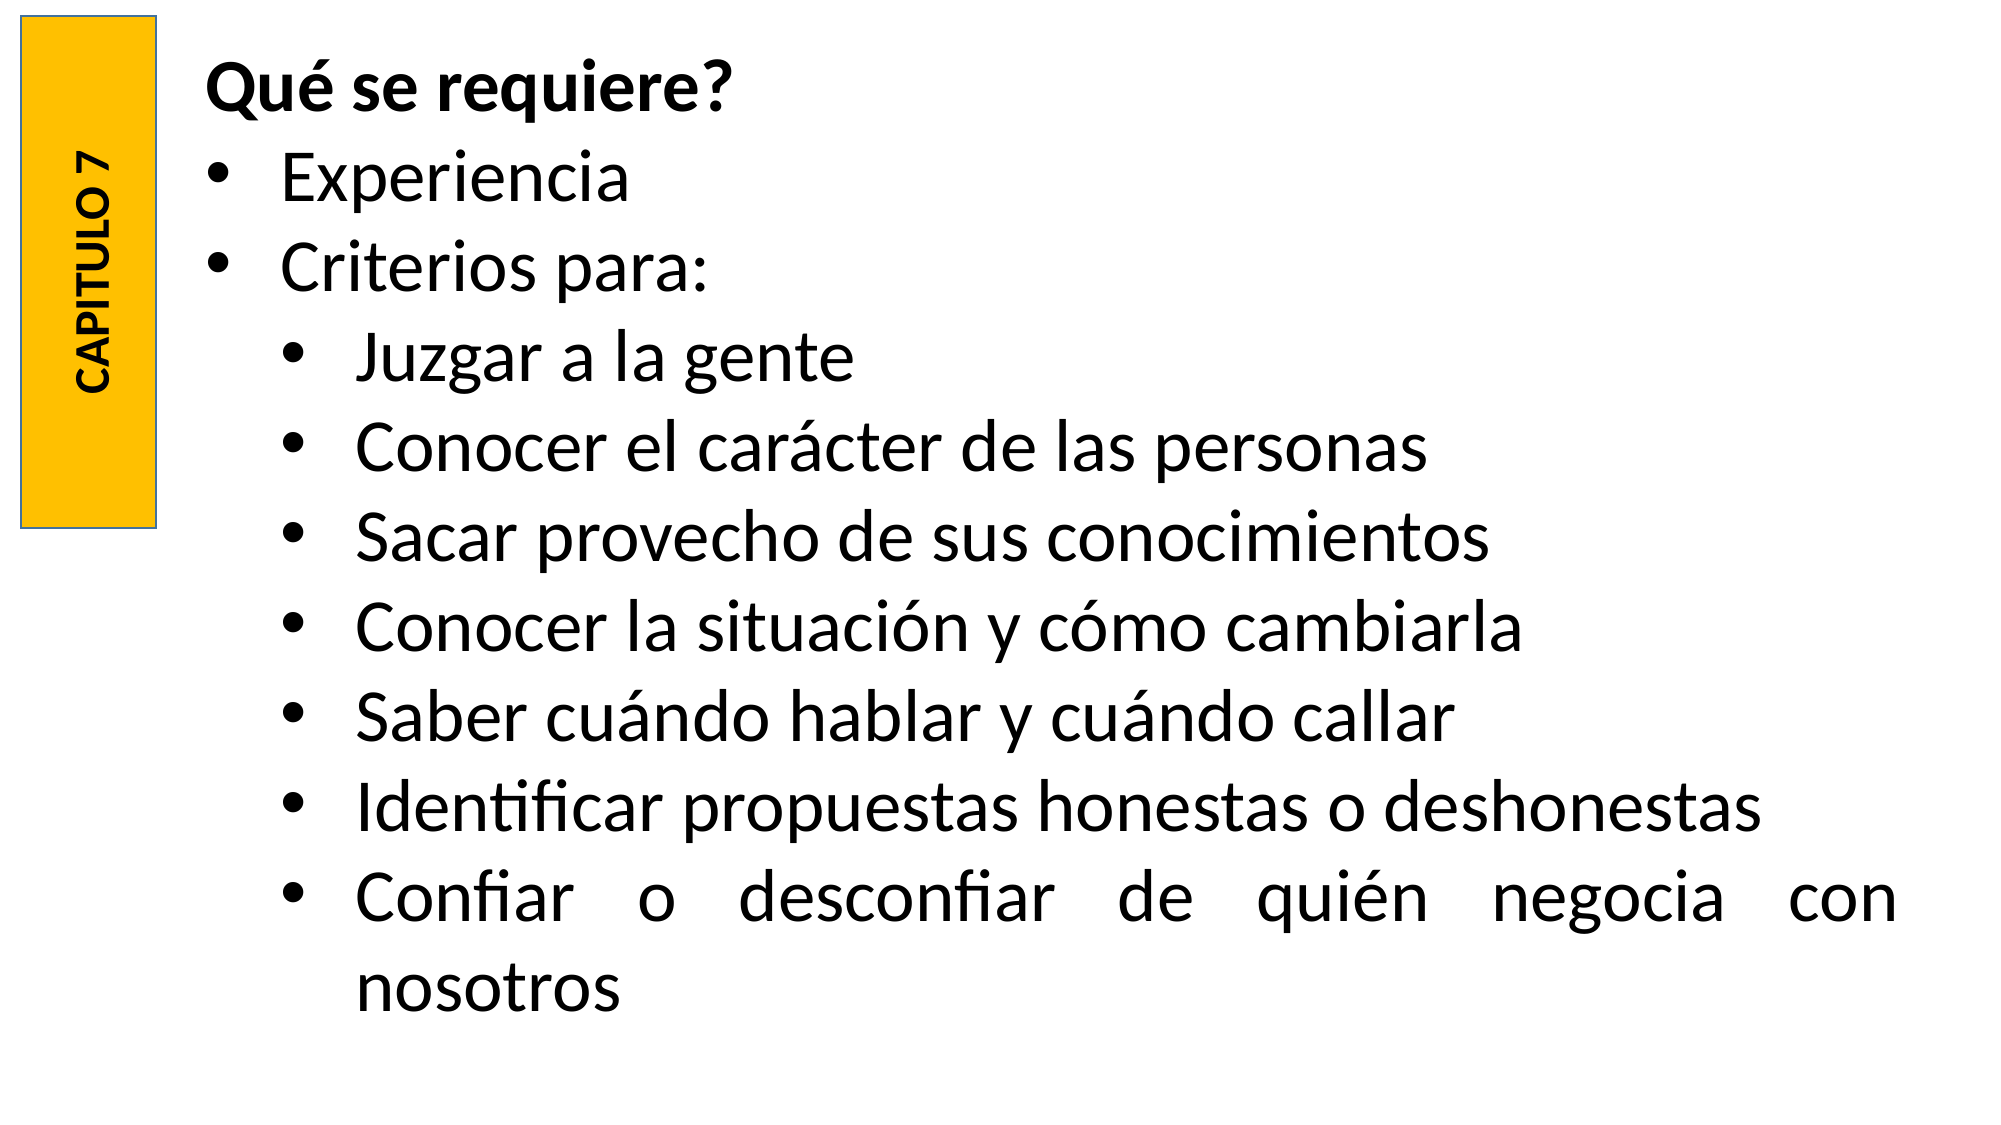

Qué se requiere?
Experiencia
Criterios para:
Juzgar a la gente
Conocer el carácter de las personas
Sacar provecho de sus conocimientos
Conocer la situación y cómo cambiarla
Saber cuándo hablar y cuándo callar
Identificar propuestas honestas o deshonestas
Confiar o desconfiar de quién negocia con nosotros
CAPITULO 7